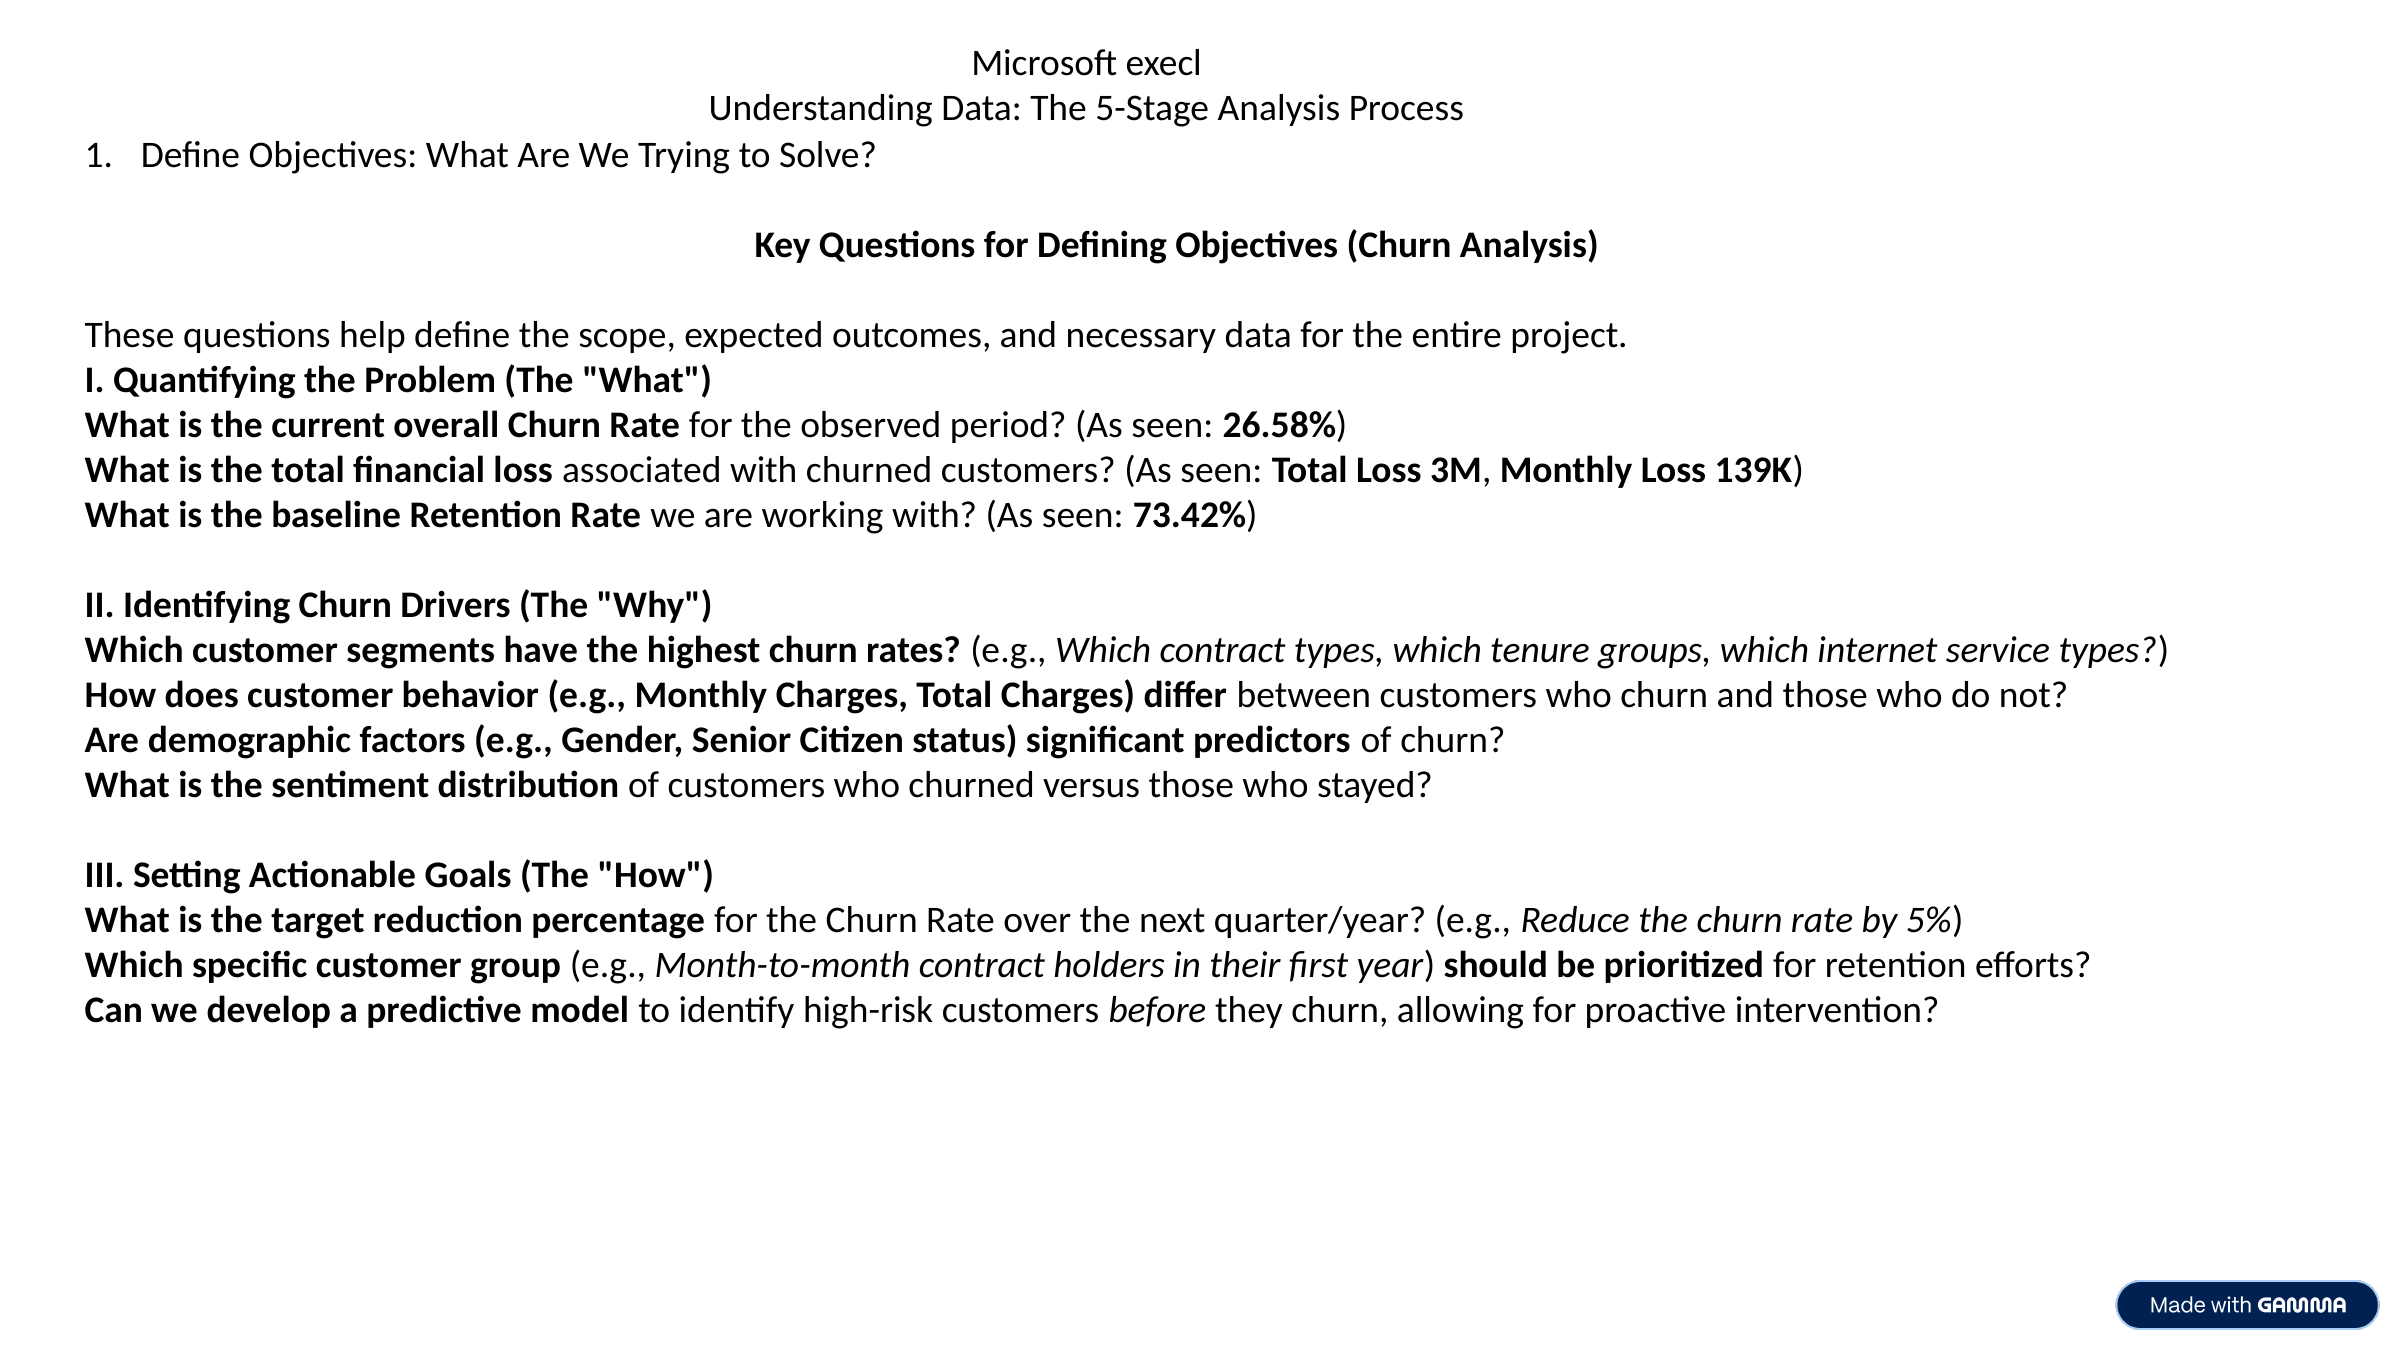

Microsoft execl
Understanding Data: The 5-Stage Analysis Process
Define Objectives: What Are We Trying to Solve?

Key Questions for Defining Objectives (Churn Analysis)

These questions help define the scope, expected outcomes, and necessary data for the entire project.
I. Quantifying the Problem (The "What")
What is the current overall Churn Rate for the observed period? (As seen: 26.58%)
What is the total financial loss associated with churned customers? (As seen: Total Loss 3M, Monthly Loss 139K)
What is the baseline Retention Rate we are working with? (As seen: 73.42%)

II. Identifying Churn Drivers (The "Why")
Which customer segments have the highest churn rates? (e.g., Which contract types, which tenure groups, which internet service types?)
How does customer behavior (e.g., Monthly Charges, Total Charges) differ between customers who churn and those who do not?
Are demographic factors (e.g., Gender, Senior Citizen status) significant predictors of churn?
What is the sentiment distribution of customers who churned versus those who stayed?

III. Setting Actionable Goals (The "How")
What is the target reduction percentage for the Churn Rate over the next quarter/year? (e.g., Reduce the churn rate by 5%)
Which specific customer group (e.g., Month-to-month contract holders in their first year) should be prioritized for retention efforts?
Can we develop a predictive model to identify high-risk customers before they churn, allowing for proactive intervention?